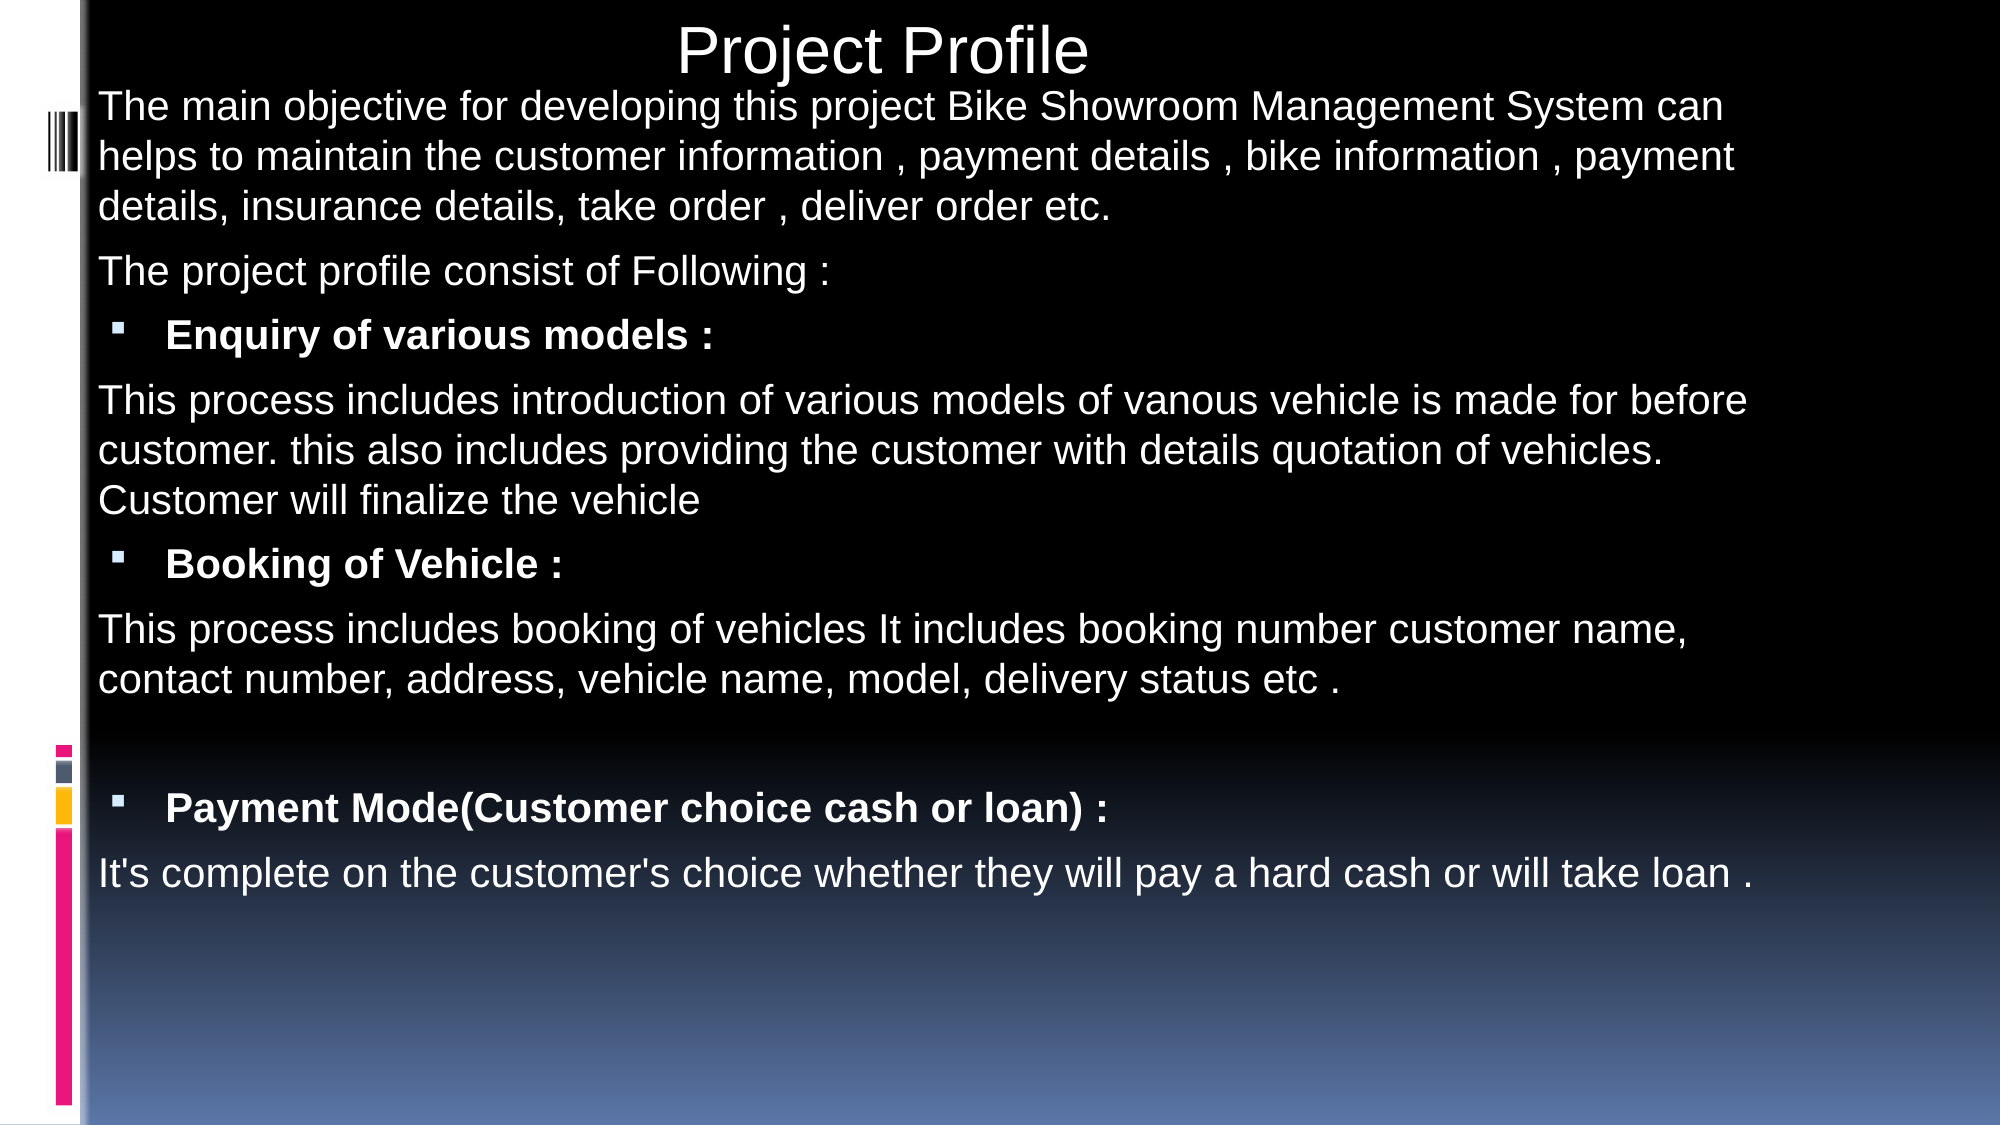

Project Profile
The main objective for developing this project Bike Showroom Management System can helps to maintain the customer information , payment details , bike information , payment details, insurance details, take order , deliver order etc.
The project profile consist of Following :
Enquiry of various models :
This process includes introduction of various models of vanous vehicle is made for before customer. this also includes providing the customer with details quotation of vehicles. Customer will finalize the vehicle
Booking of Vehicle :
This process includes booking of vehicles It includes booking number customer name, contact number, address, vehicle name, model, delivery status etc .

Payment Mode(Customer choice cash or loan) :
It's complete on the customer's choice whether they will pay a hard cash or will take loan .